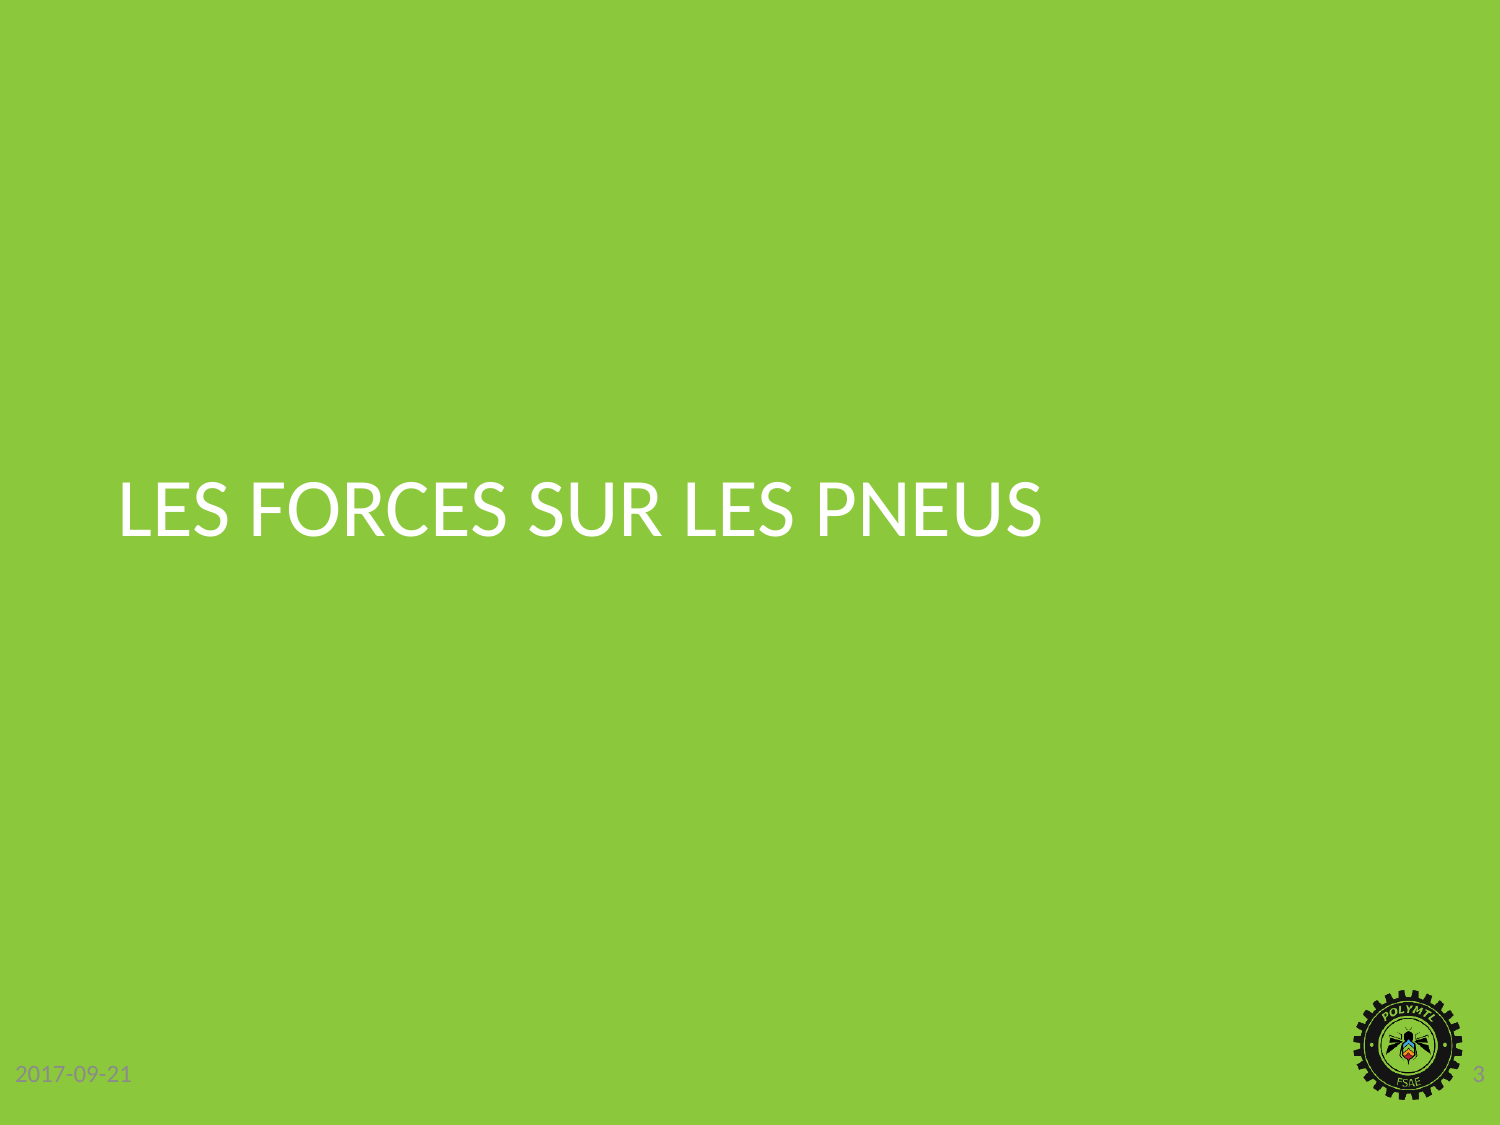

# LES FORCES SUR LES PNEUS

2017-09-21
3